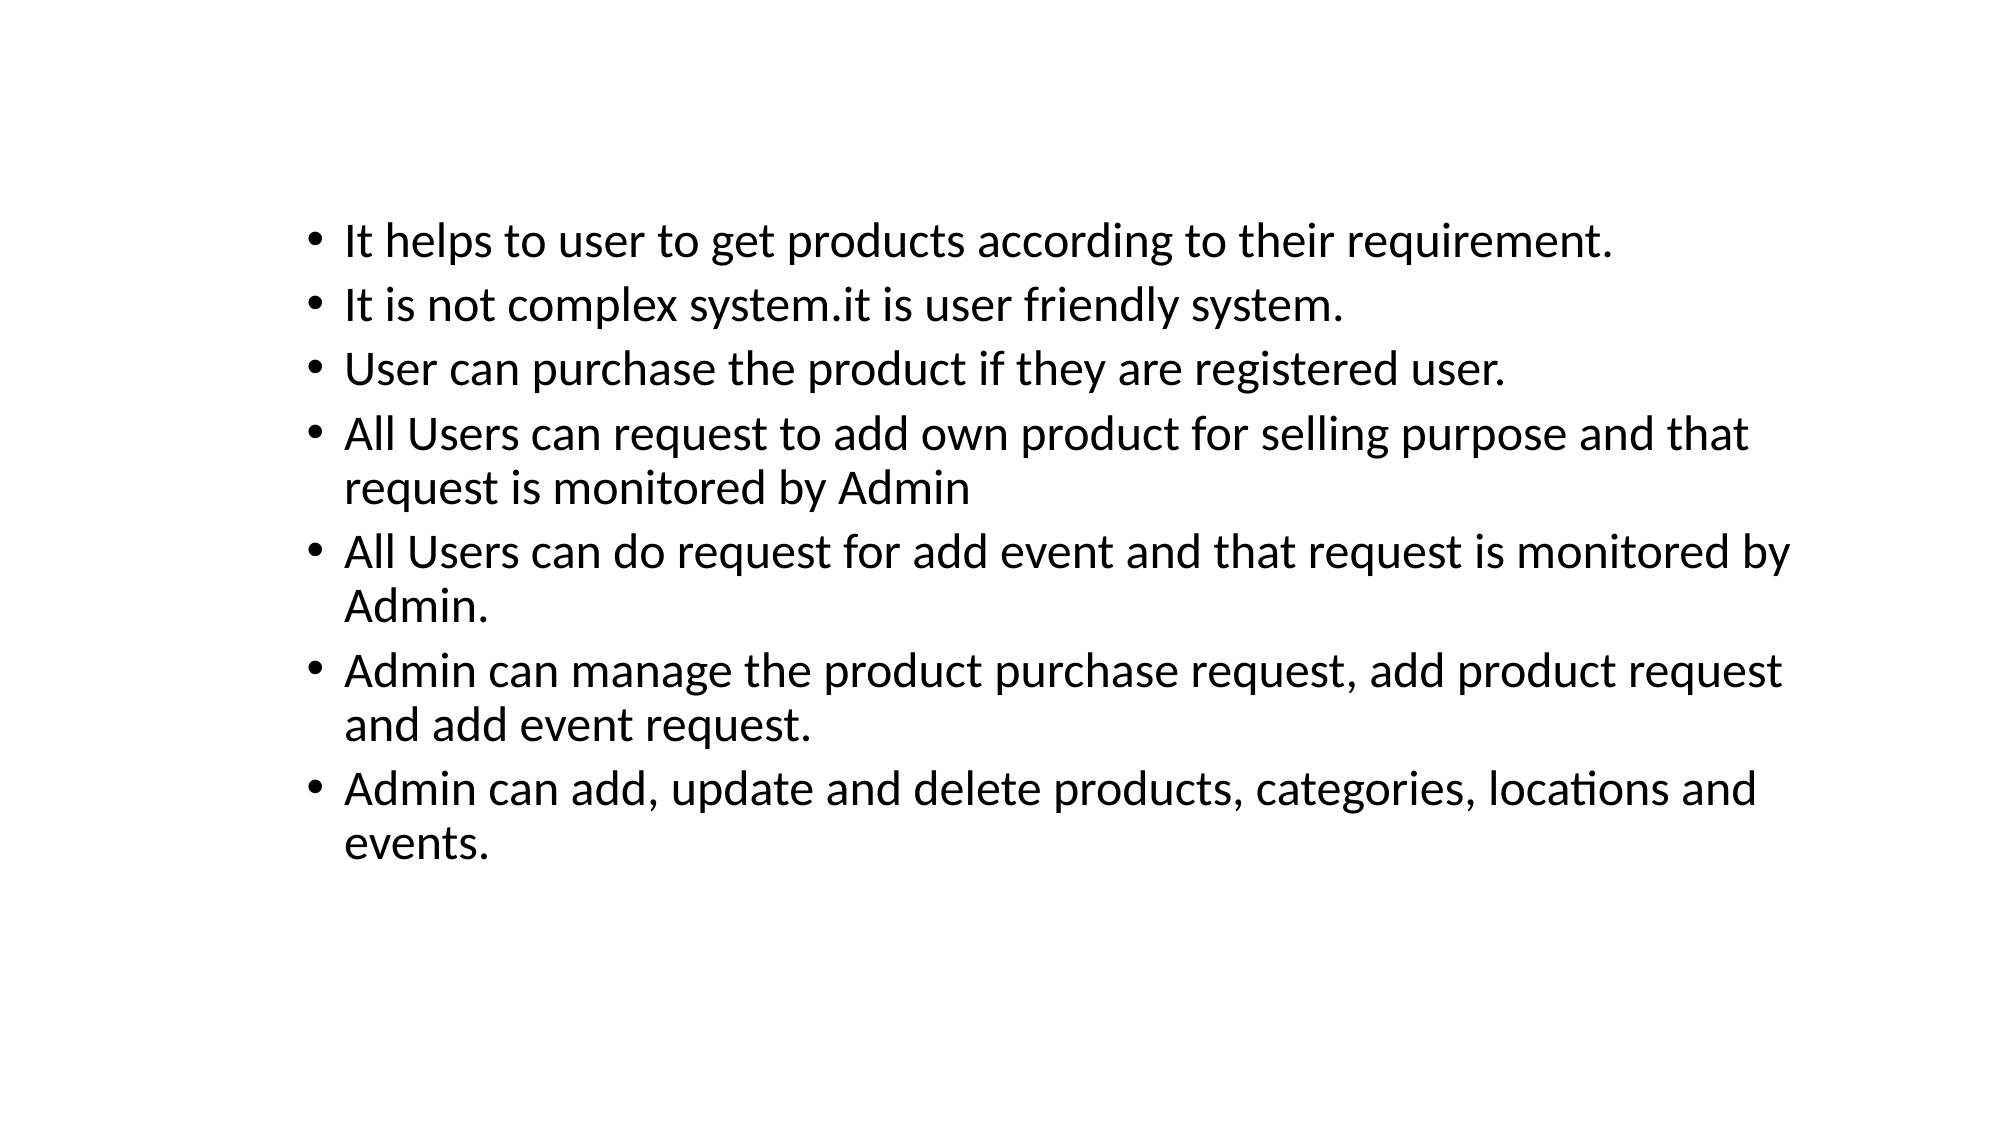

It helps to user to get products according to their requirement.
It is not complex system.it is user friendly system.
User can purchase the product if they are registered user.
All Users can request to add own product for selling purpose and that request is monitored by Admin
All Users can do request for add event and that request is monitored by Admin.
Admin can manage the product purchase request, add product request and add event request.
Admin can add, update and delete products, categories, locations and events.